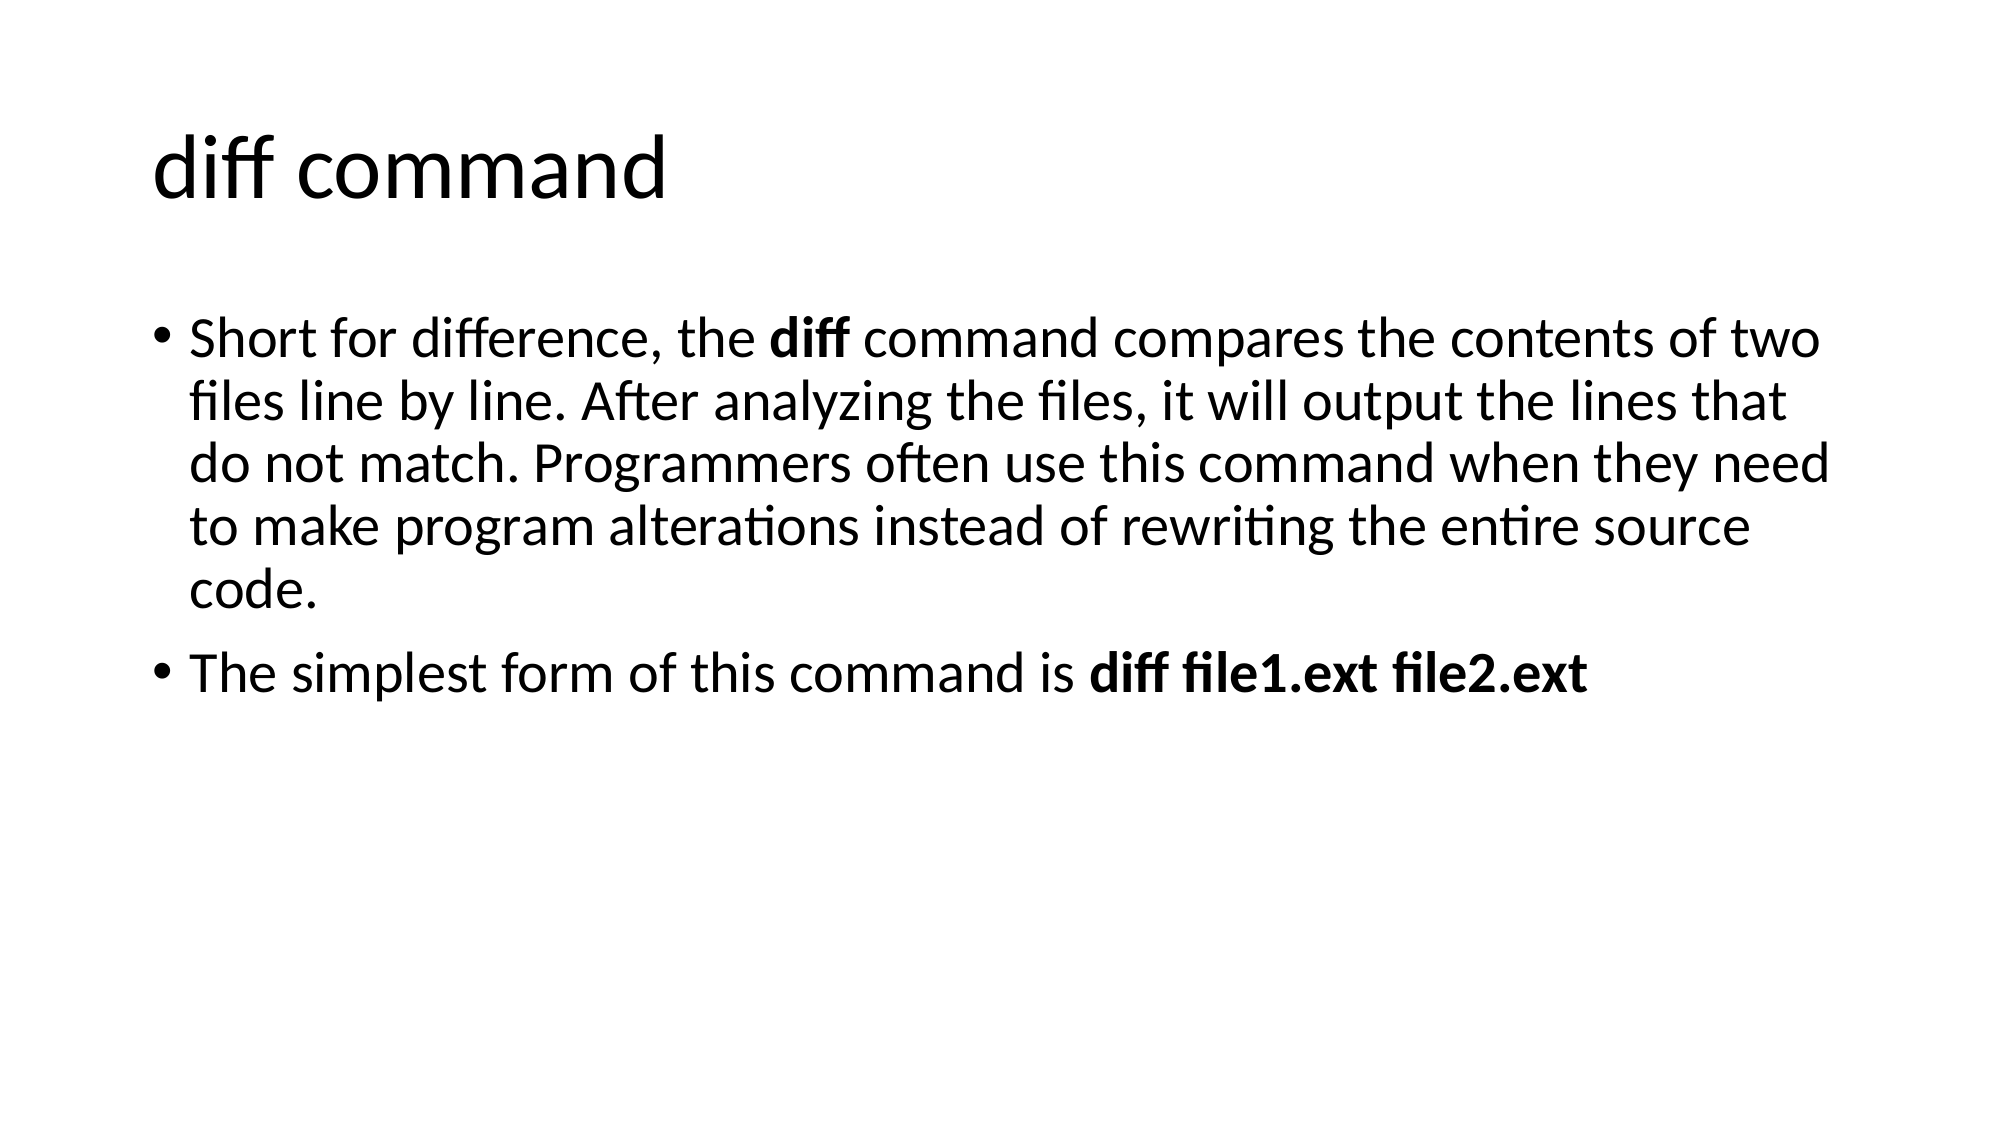

# diff command
Short for difference, the diff command compares the contents of two files line by line. After analyzing the files, it will output the lines that do not match. Programmers often use this command when they need to make program alterations instead of rewriting the entire source code.
The simplest form of this command is diff file1.ext file2.ext